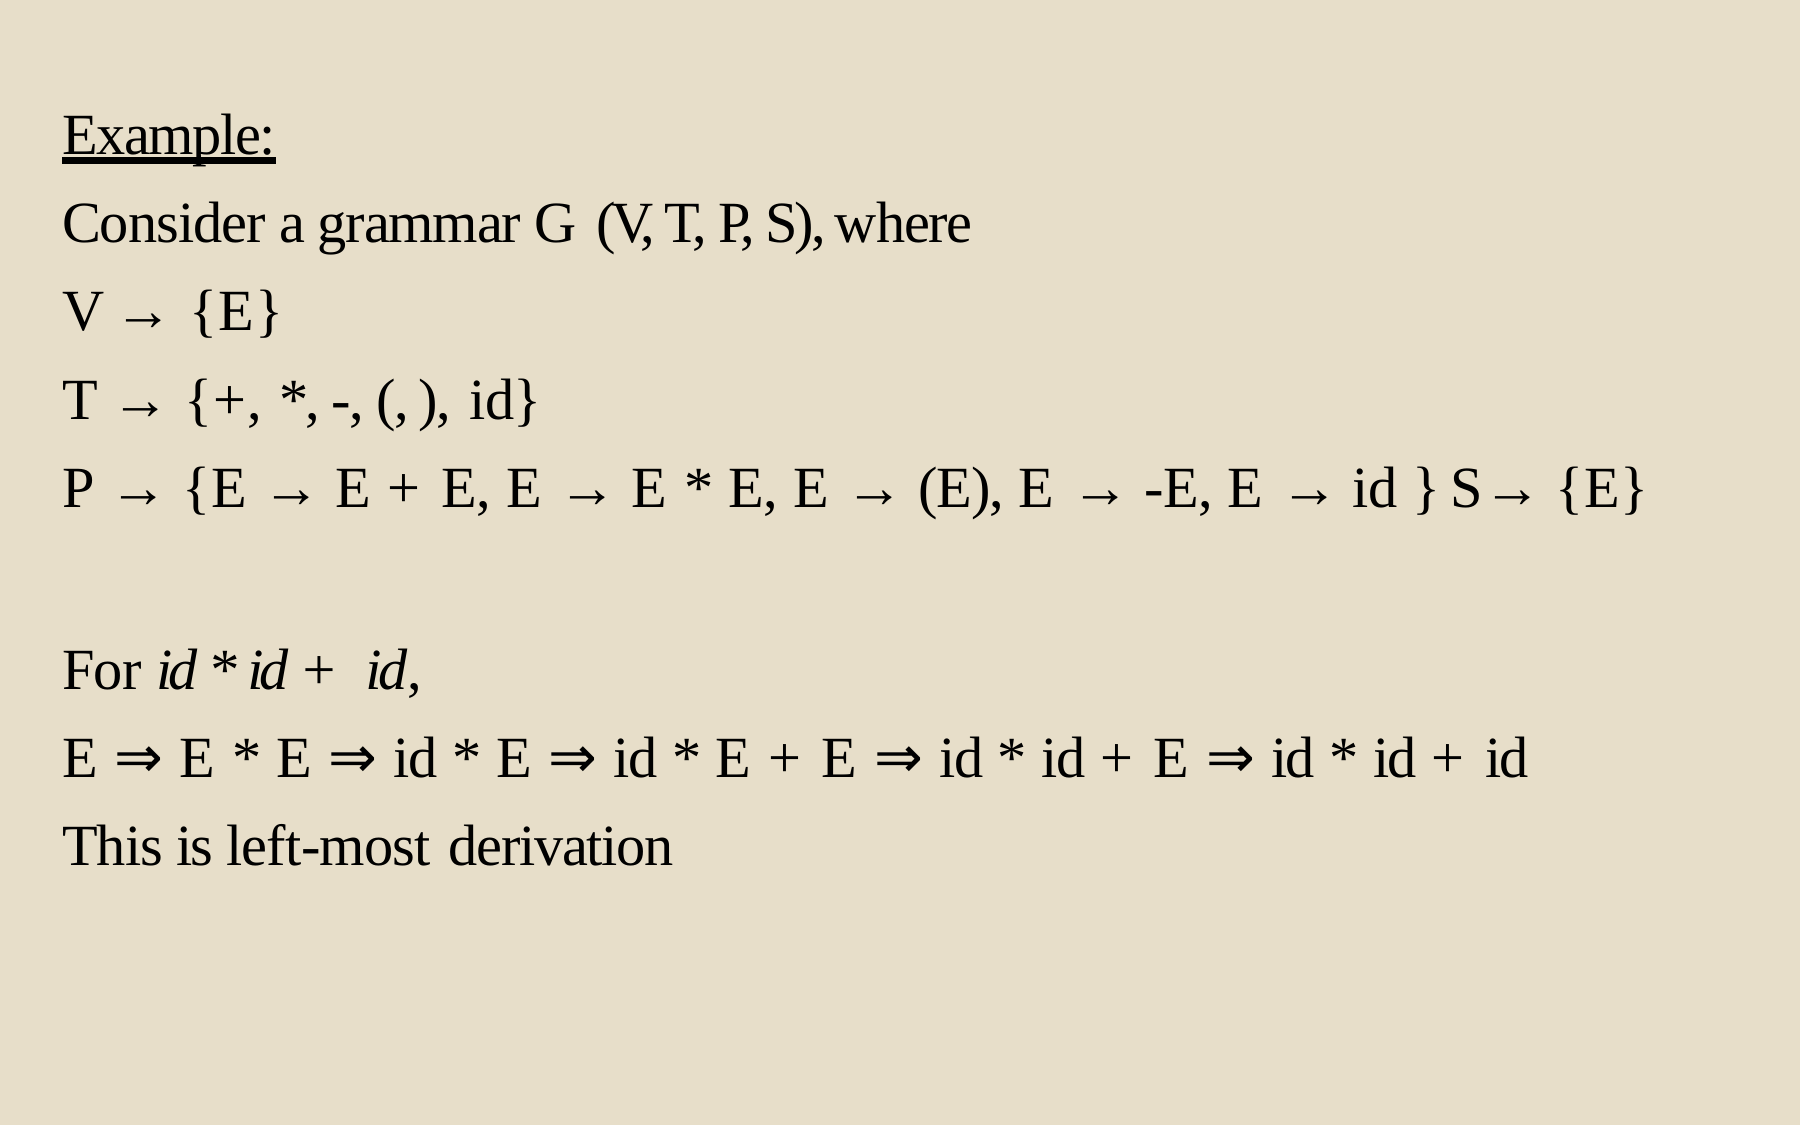

Example:
Consider a grammar G (V, T, P, S), where
V → {E}
T → {+, *, -, (, ), id}
P → {E → E + E, E → E * E, E → (E), E → -E, E → id } S→ {E}

For id * id + id,
E ⇒ E * E ⇒ id * E ⇒ id * E + E ⇒ id * id + E ⇒ id * id + id
This is left-most derivation